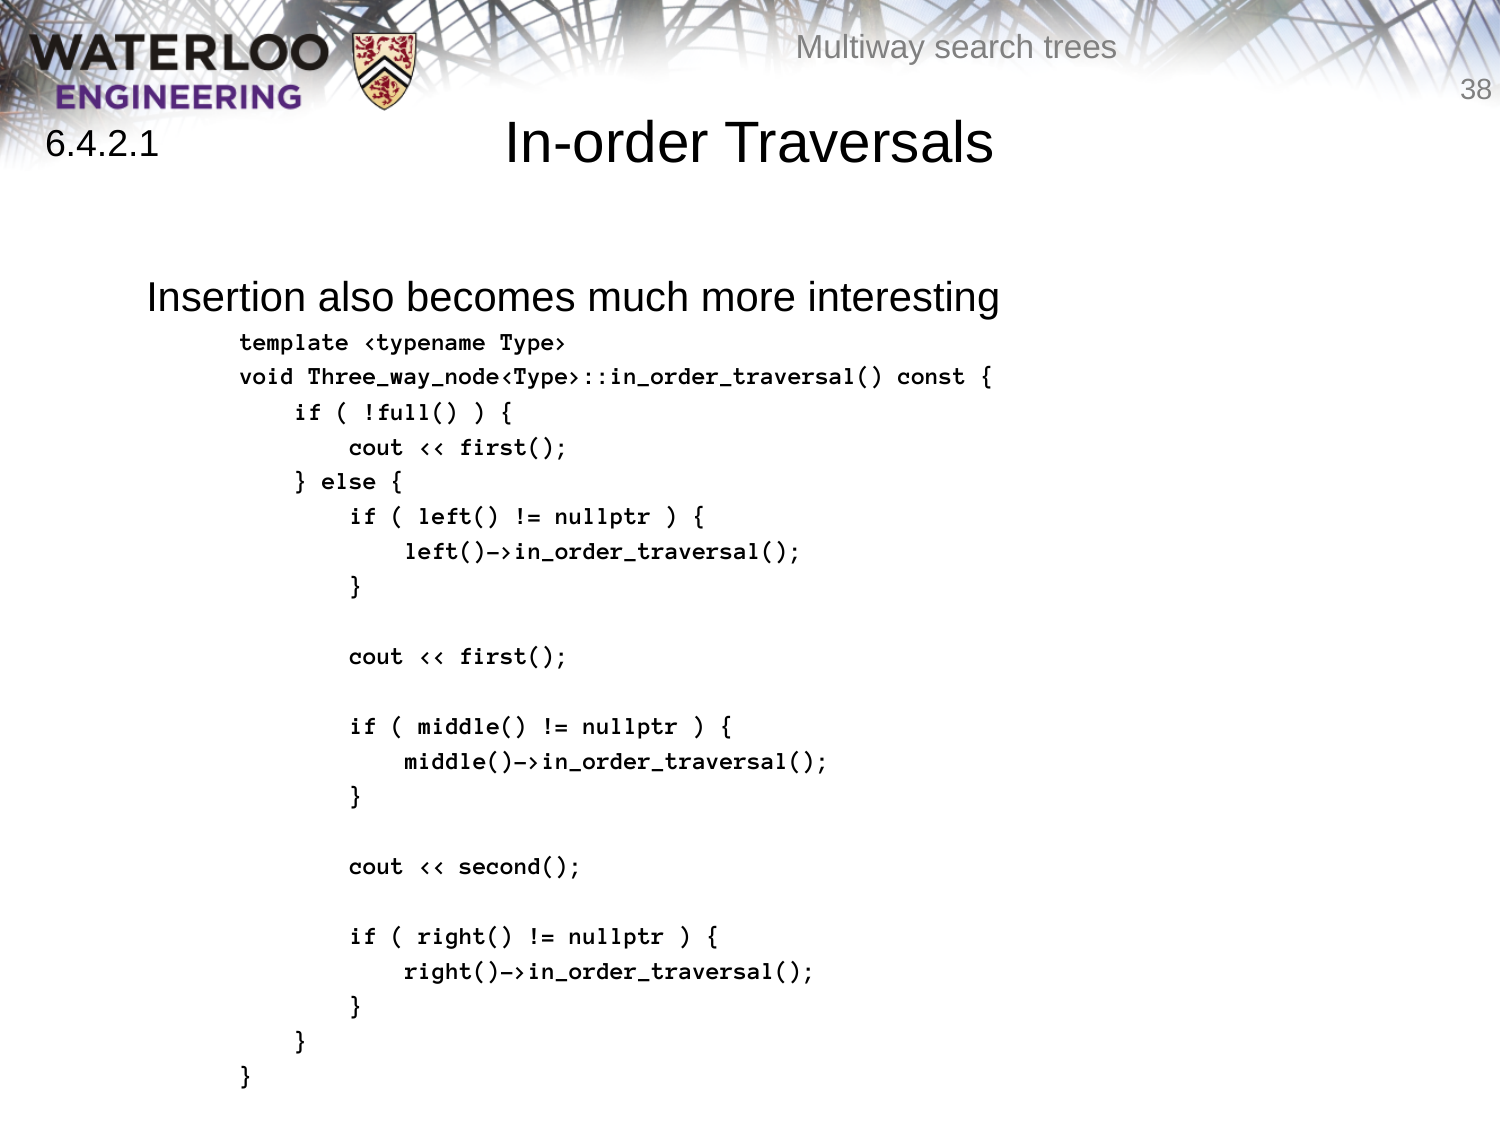

# In-order Traversals
6.4.2.1
	Insertion also becomes much more interesting
template <typename Type>
void Three_way_node<Type>::in_order_traversal() const {
    if ( !full() ) {
        cout << first();
    } else {
        if ( left() != nullptr ) {
            left()->in_order_traversal();
        }

        cout << first();

        if ( middle() != nullptr ) {
            middle()->in_order_traversal();
        }

        cout << second();

        if ( right() != nullptr ) {
            right()->in_order_traversal();
        }
    }
}